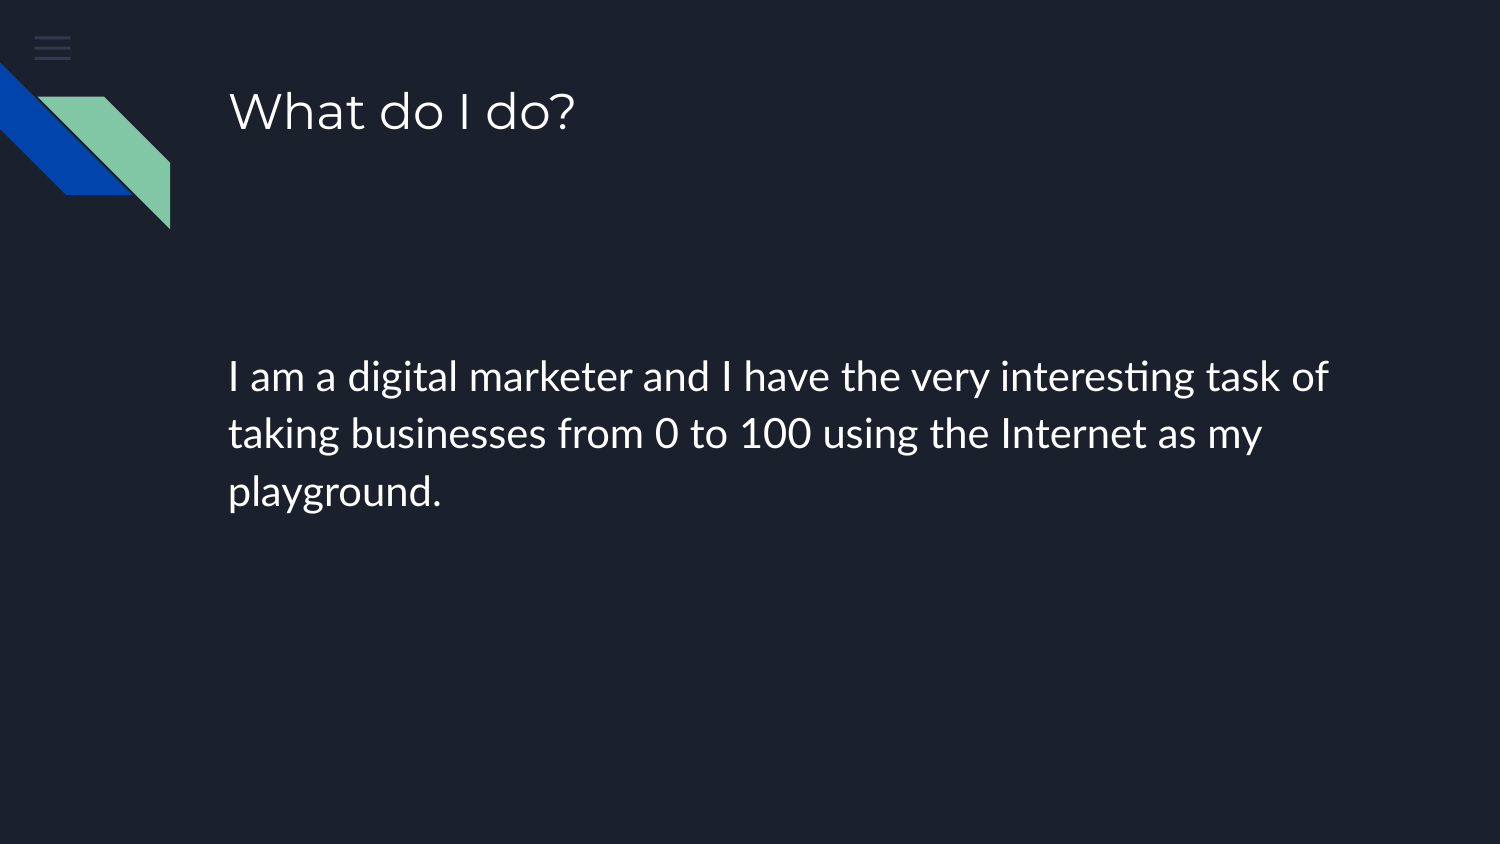

# What do I do?
I am a digital marketer and I have the very interesting task of taking businesses from 0 to 100 using the Internet as my playground.